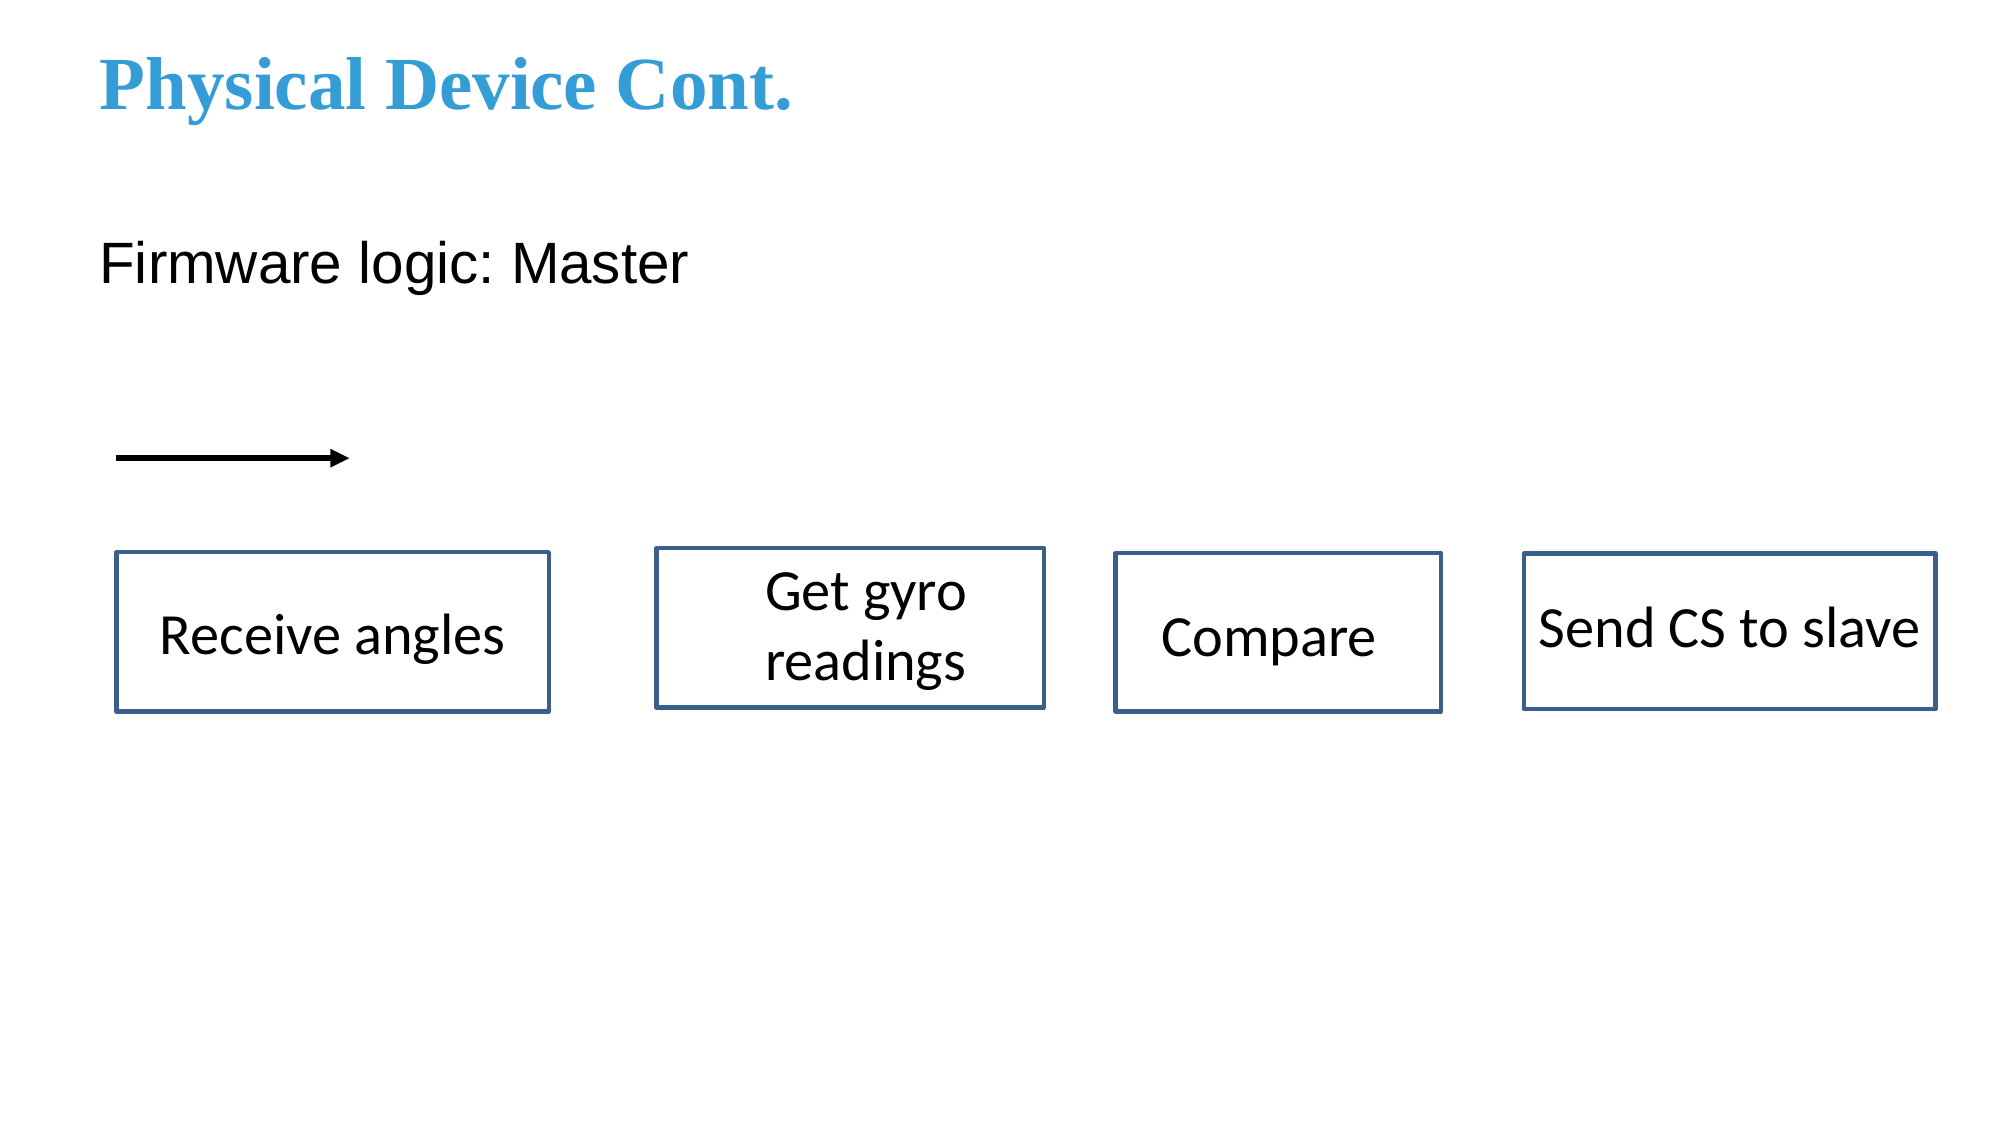

# Physical Device Cont.
Firmware logic: Master
Get gyro readings

Send CS to slave
Receive angles
Compare